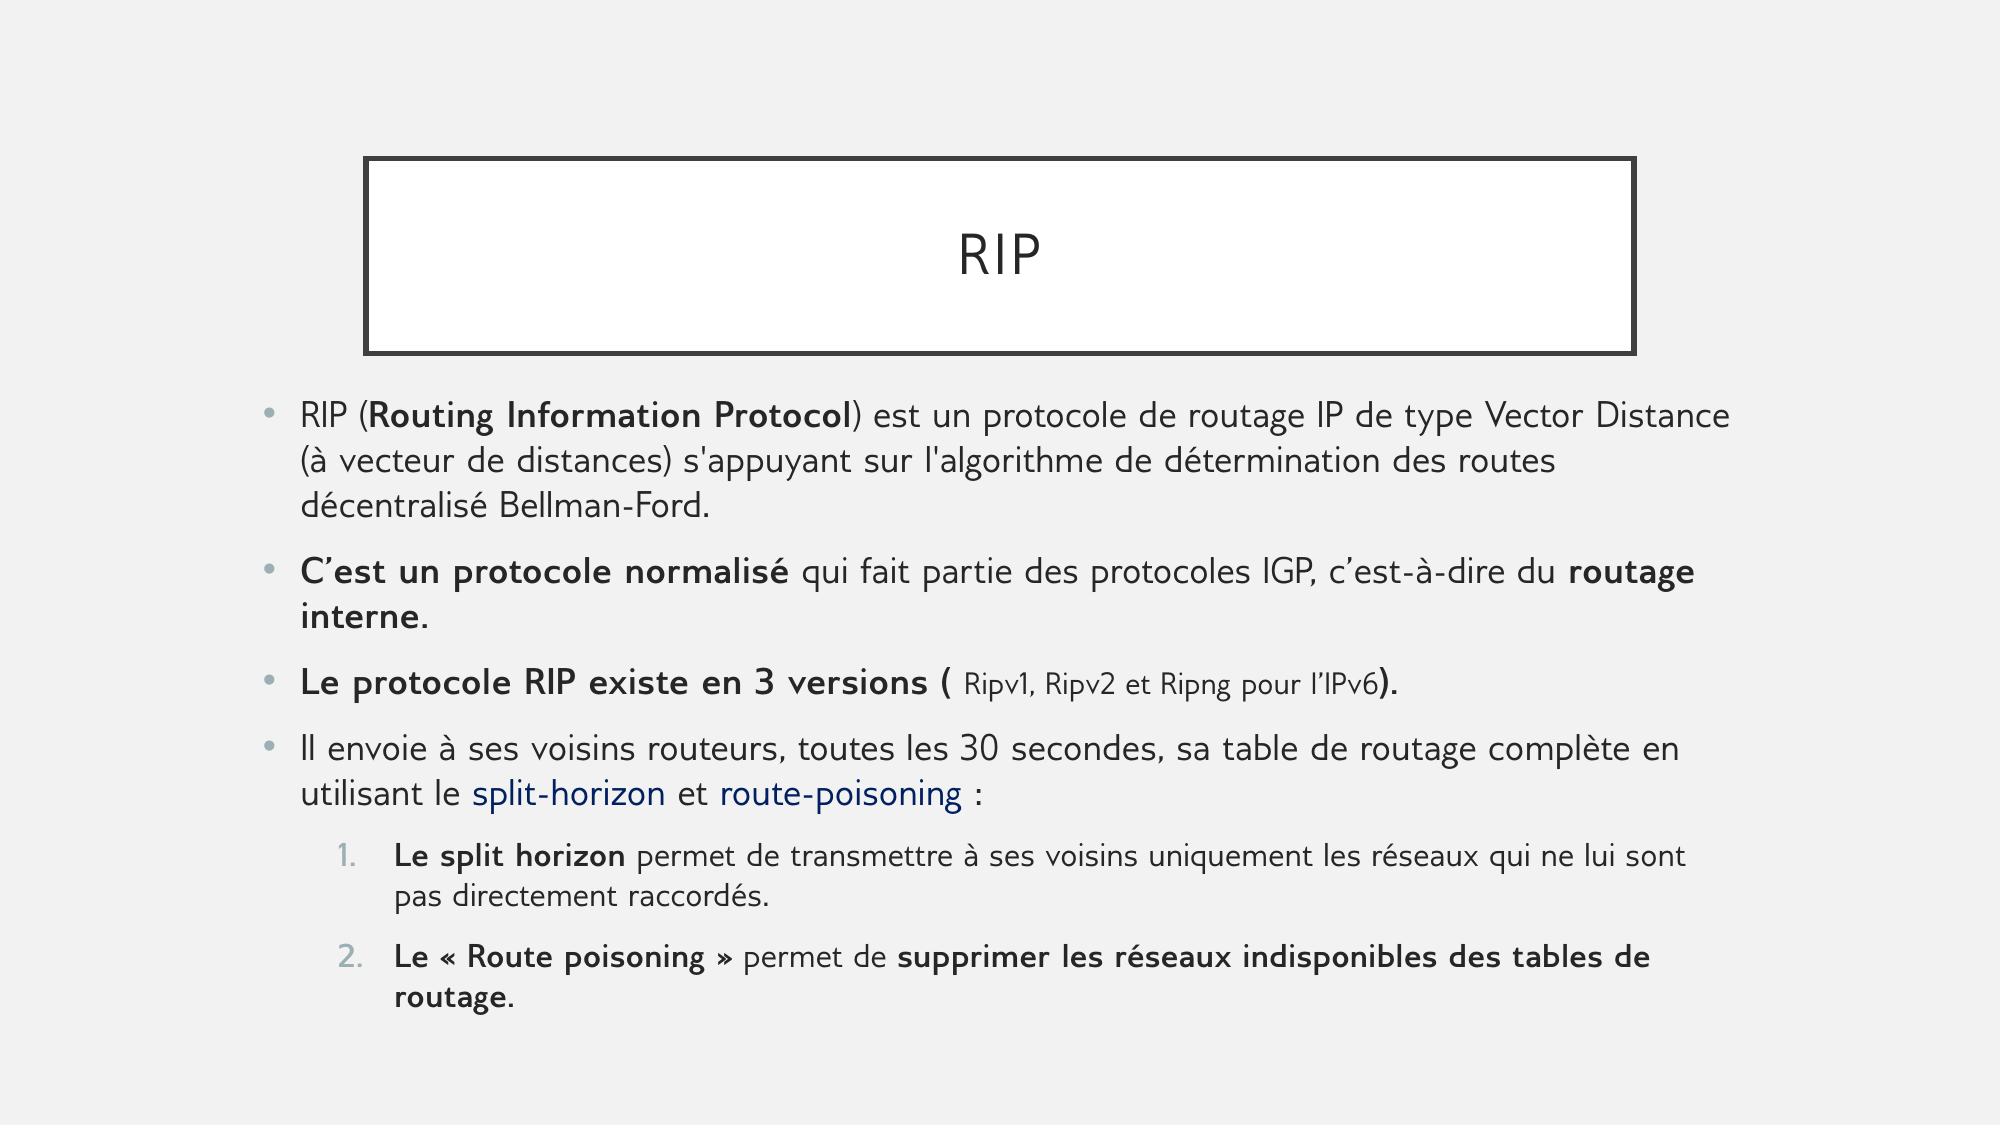

# RIP
RIP (Routing Information Protocol) est un protocole de routage IP de type Vector Distance (à vecteur de distances) s'appuyant sur l'algorithme de détermination des routes décentralisé Bellman-Ford.
C’est un protocole normalisé qui fait partie des protocoles IGP, c’est-à-dire du routage interne.
Le protocole RIP existe en 3 versions ( Ripv1, Ripv2 et Ripng pour l’IPv6).
Il envoie à ses voisins routeurs, toutes les 30 secondes, sa table de routage complète en utilisant le split-horizon et route-poisoning :
Le split horizon permet de transmettre à ses voisins uniquement les réseaux qui ne lui sont pas directement raccordés.
Le « Route poisoning » permet de supprimer les réseaux indisponibles des tables de routage.